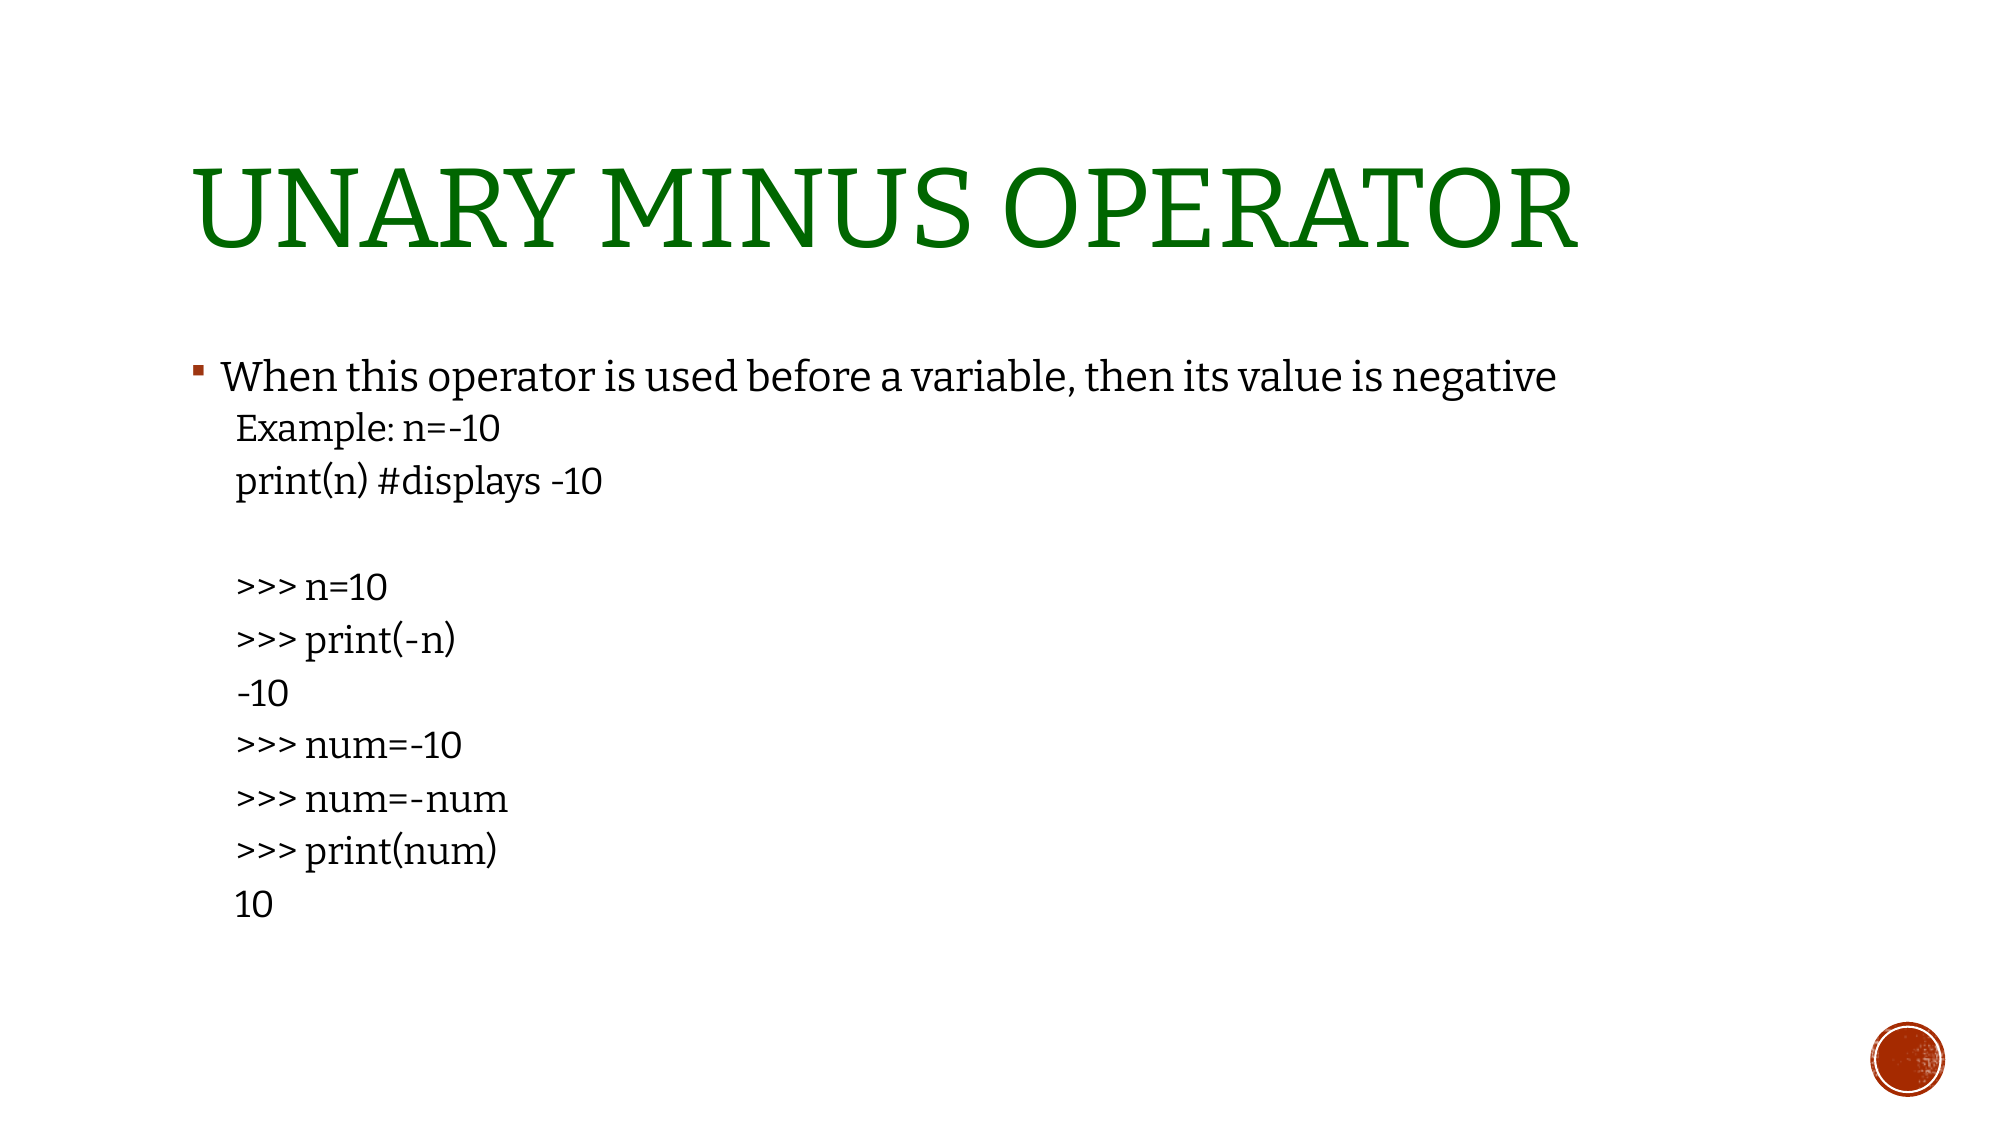

# Unary minus operator
When this operator is used before a variable, then its value is negative
Example: n=-10
print(n) #displays -10

>>> n=10
>>> print(-n)
-10
>>> num=-10
>>> num=-num
>>> print(num)
10